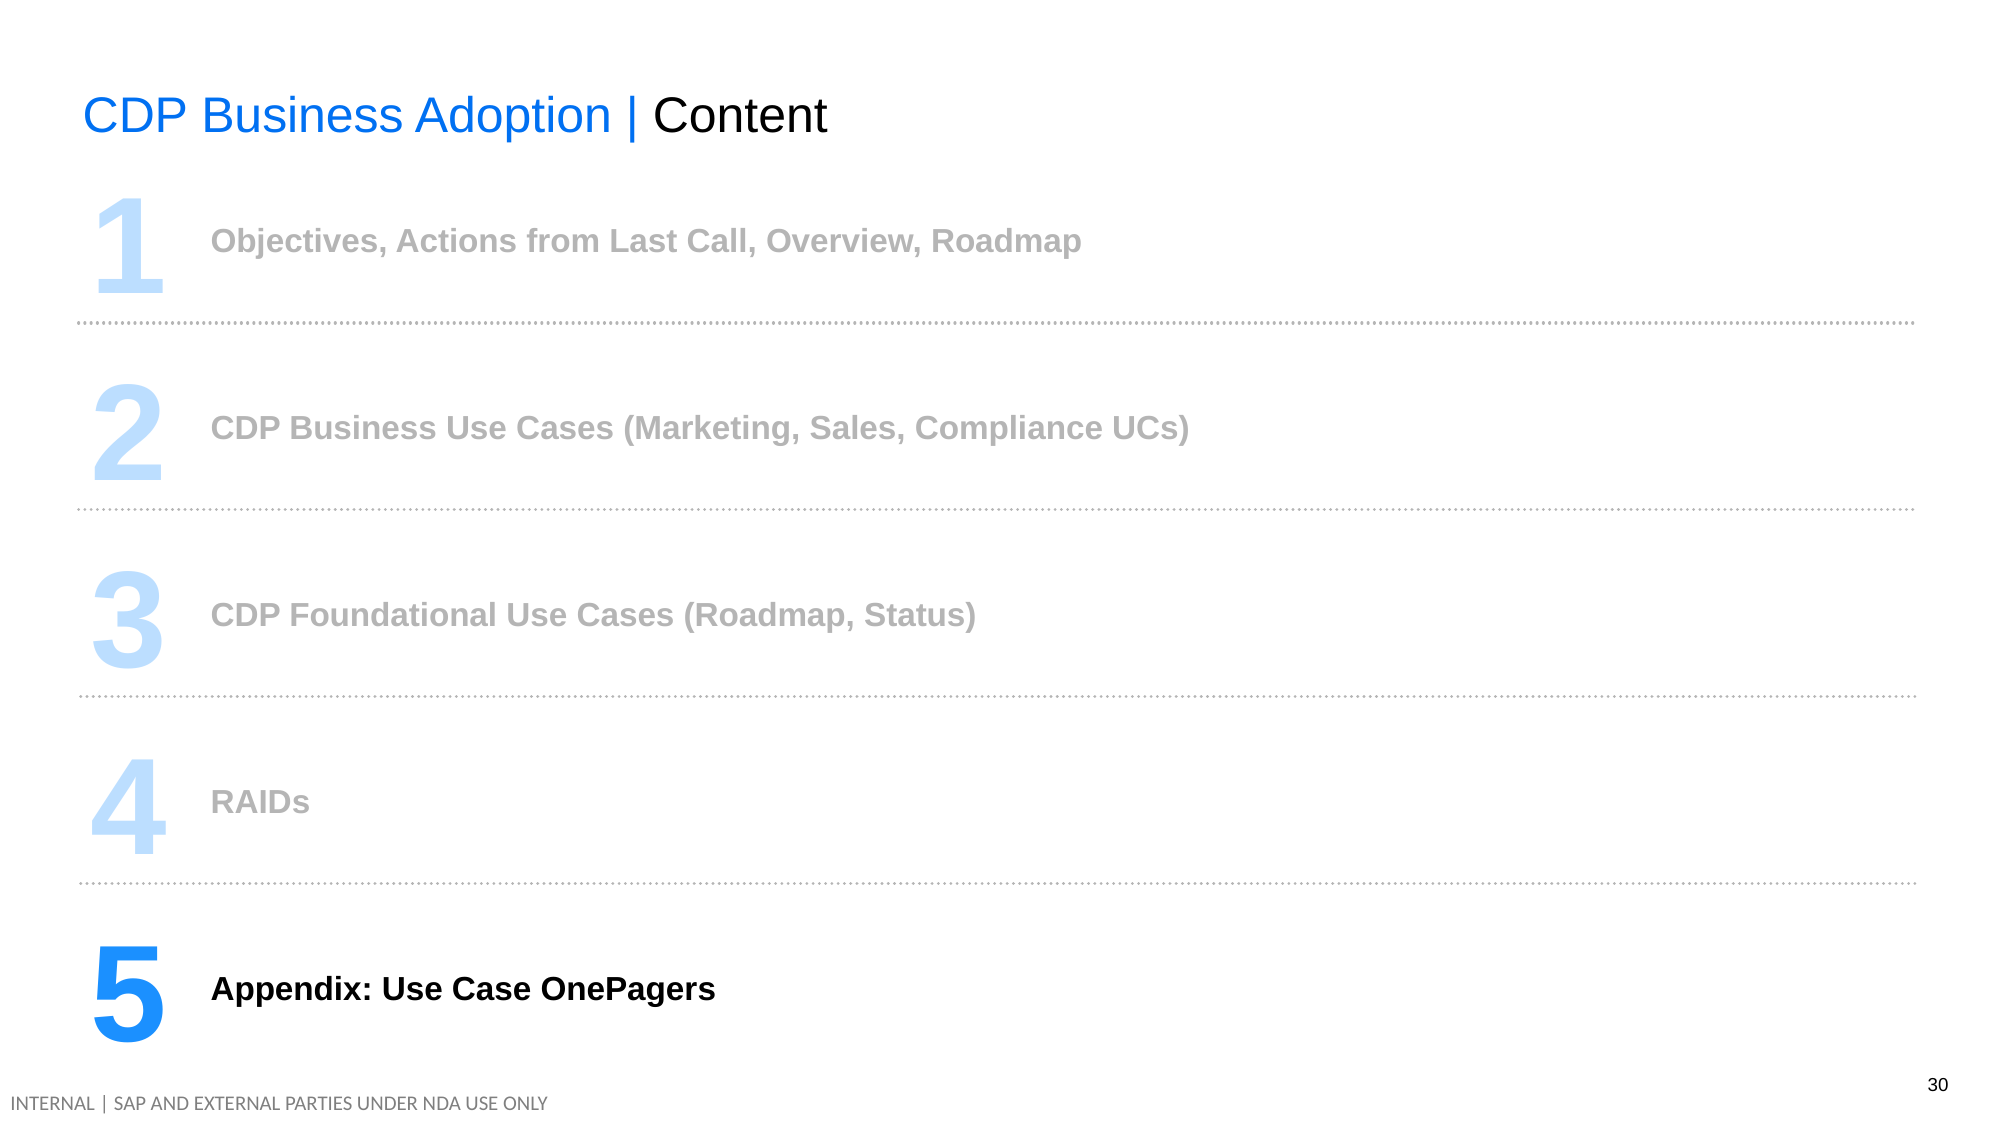

CDP Business Adoption | Content

1
Objectives, Actions from Last Call, Overview, Roadmap
2
CDP Business Use Cases (Marketing, Sales, Compliance UCs)
3
CDP Foundational Use Cases (Roadmap, Status)
4
RAIDs
5
Appendix: Use Case OnePagers